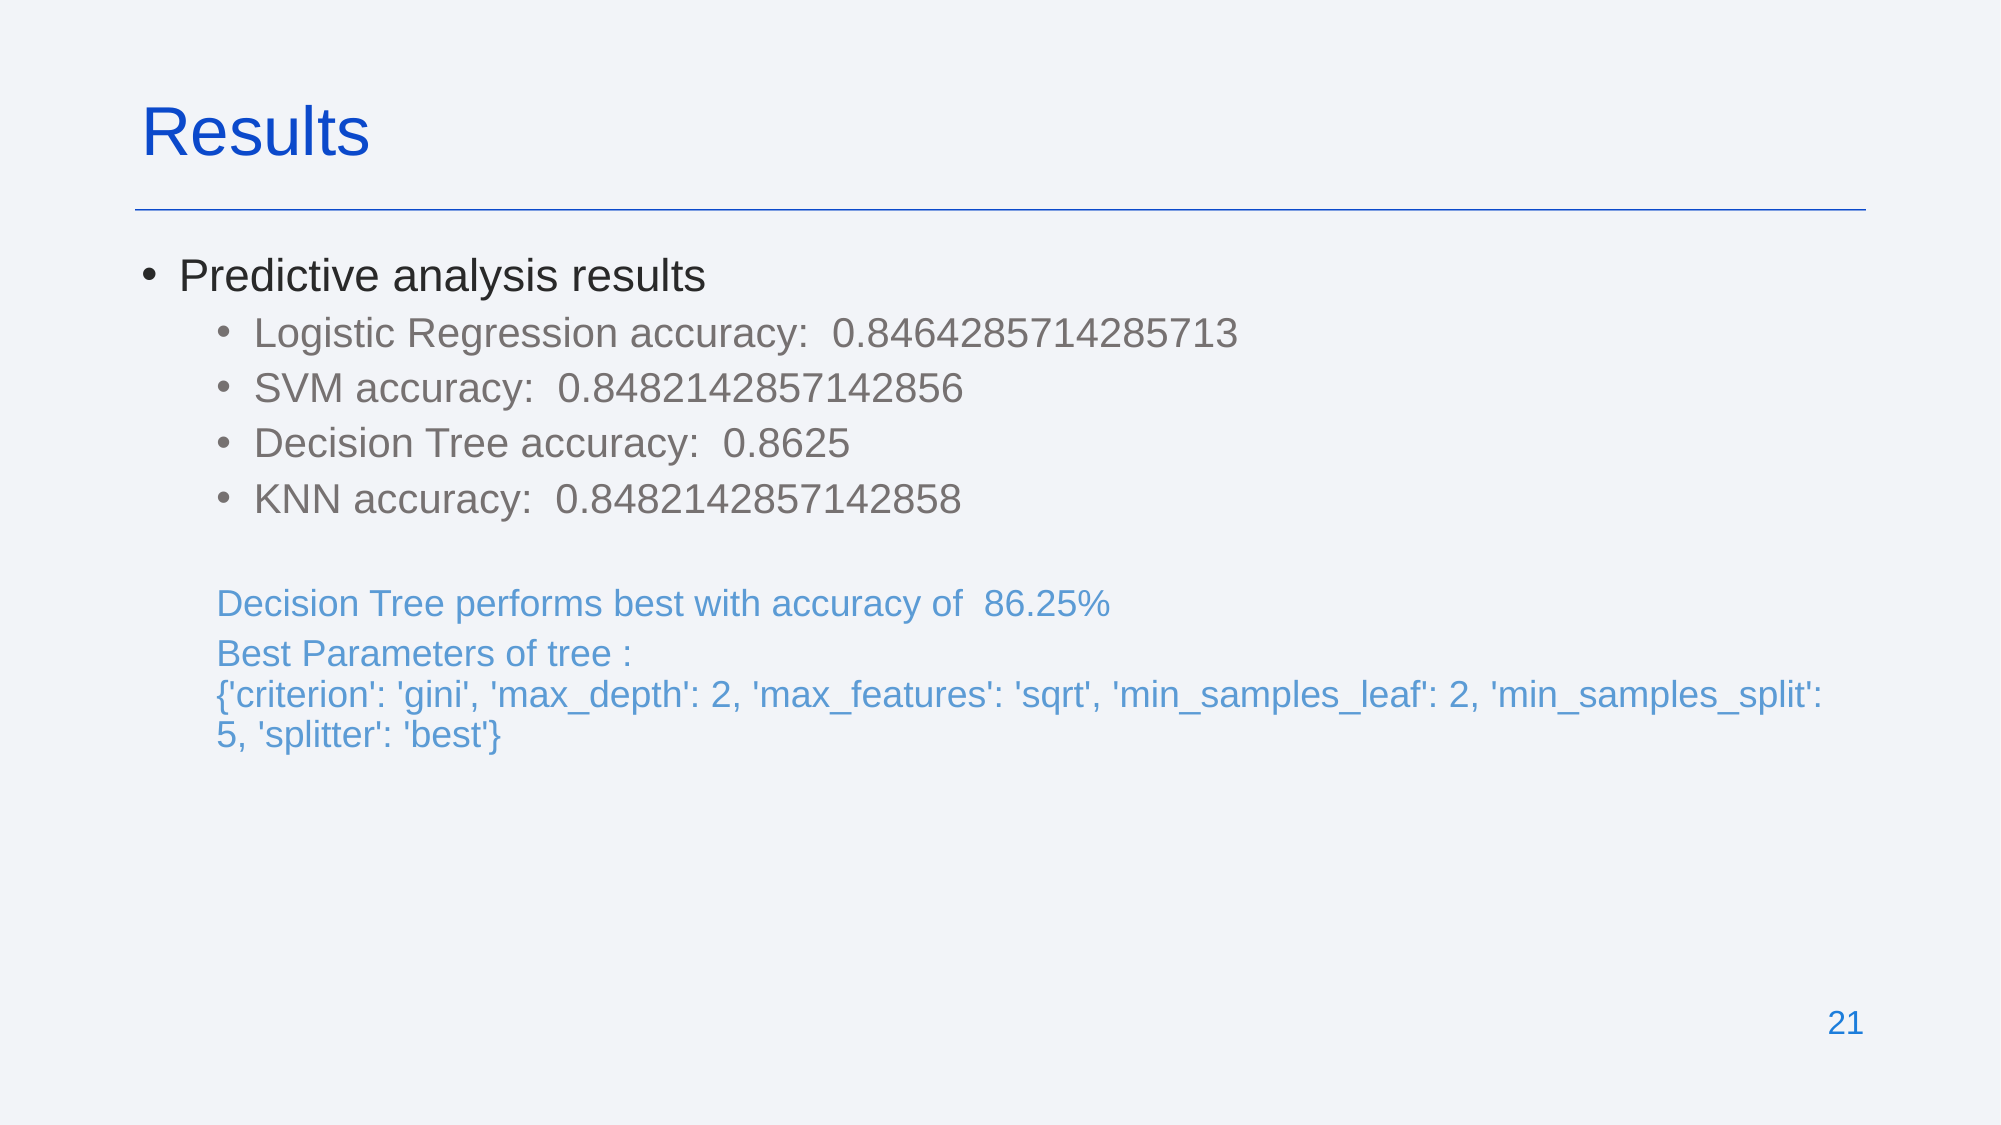

Results
Predictive analysis results
Logistic Regression accuracy:  0.8464285714285713
SVM accuracy:  0.8482142857142856
Decision Tree accuracy:  0.8625
KNN accuracy:  0.8482142857142858

Decision Tree performs best with accuracy of  86.25%
Best Parameters of tree :
{'criterion': 'gini', 'max_depth': 2, 'max_features': 'sqrt', 'min_samples_leaf': 2, 'min_samples_split': 5, 'splitter': 'best'}

21